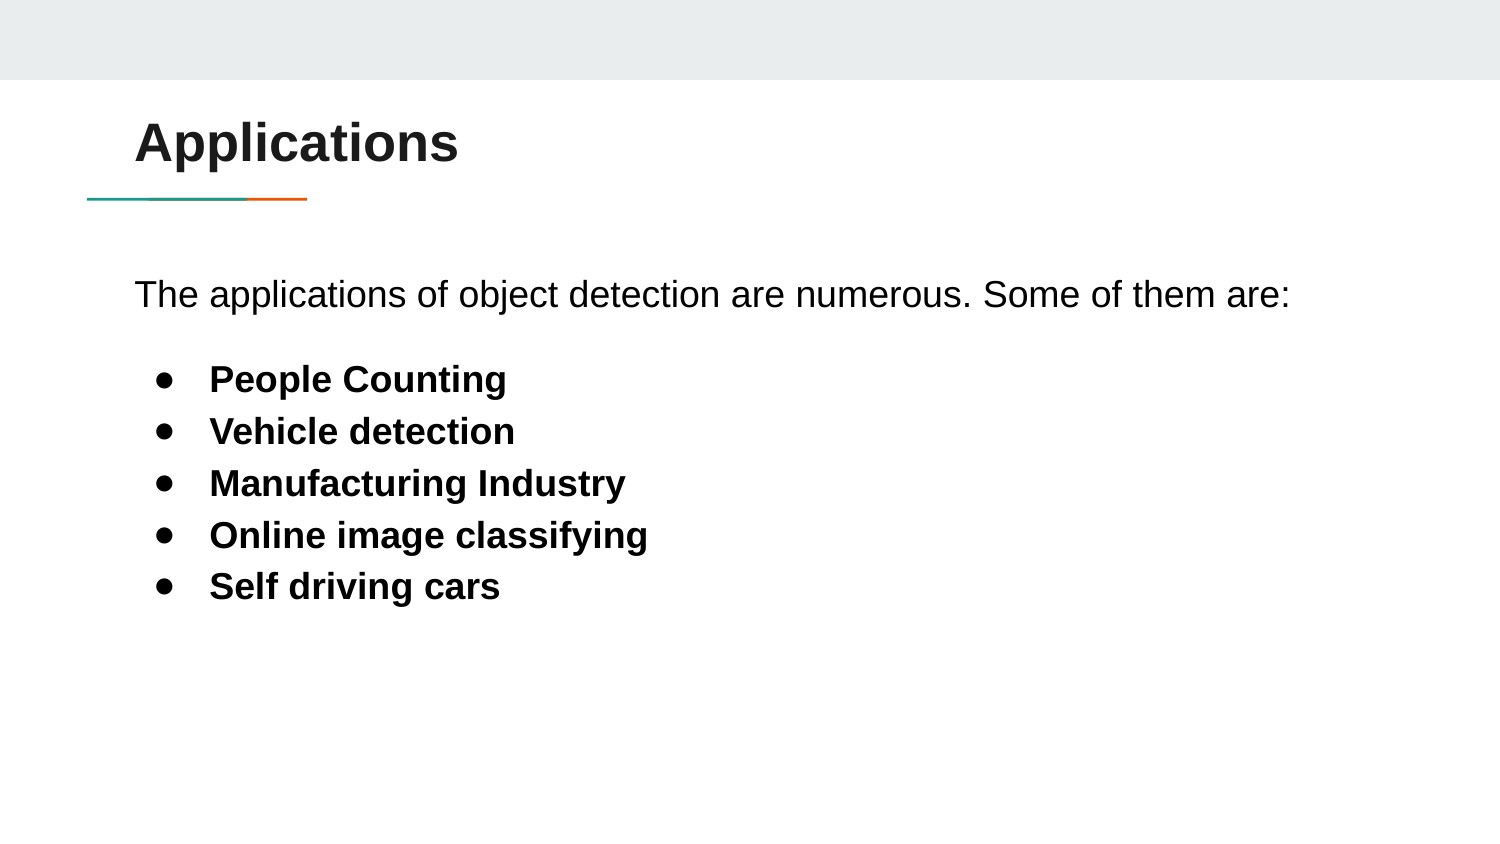

# Applications
The applications of object detection are numerous. Some of them are:
People Counting
Vehicle detection
Manufacturing Industry
Online image classifying
Self driving cars